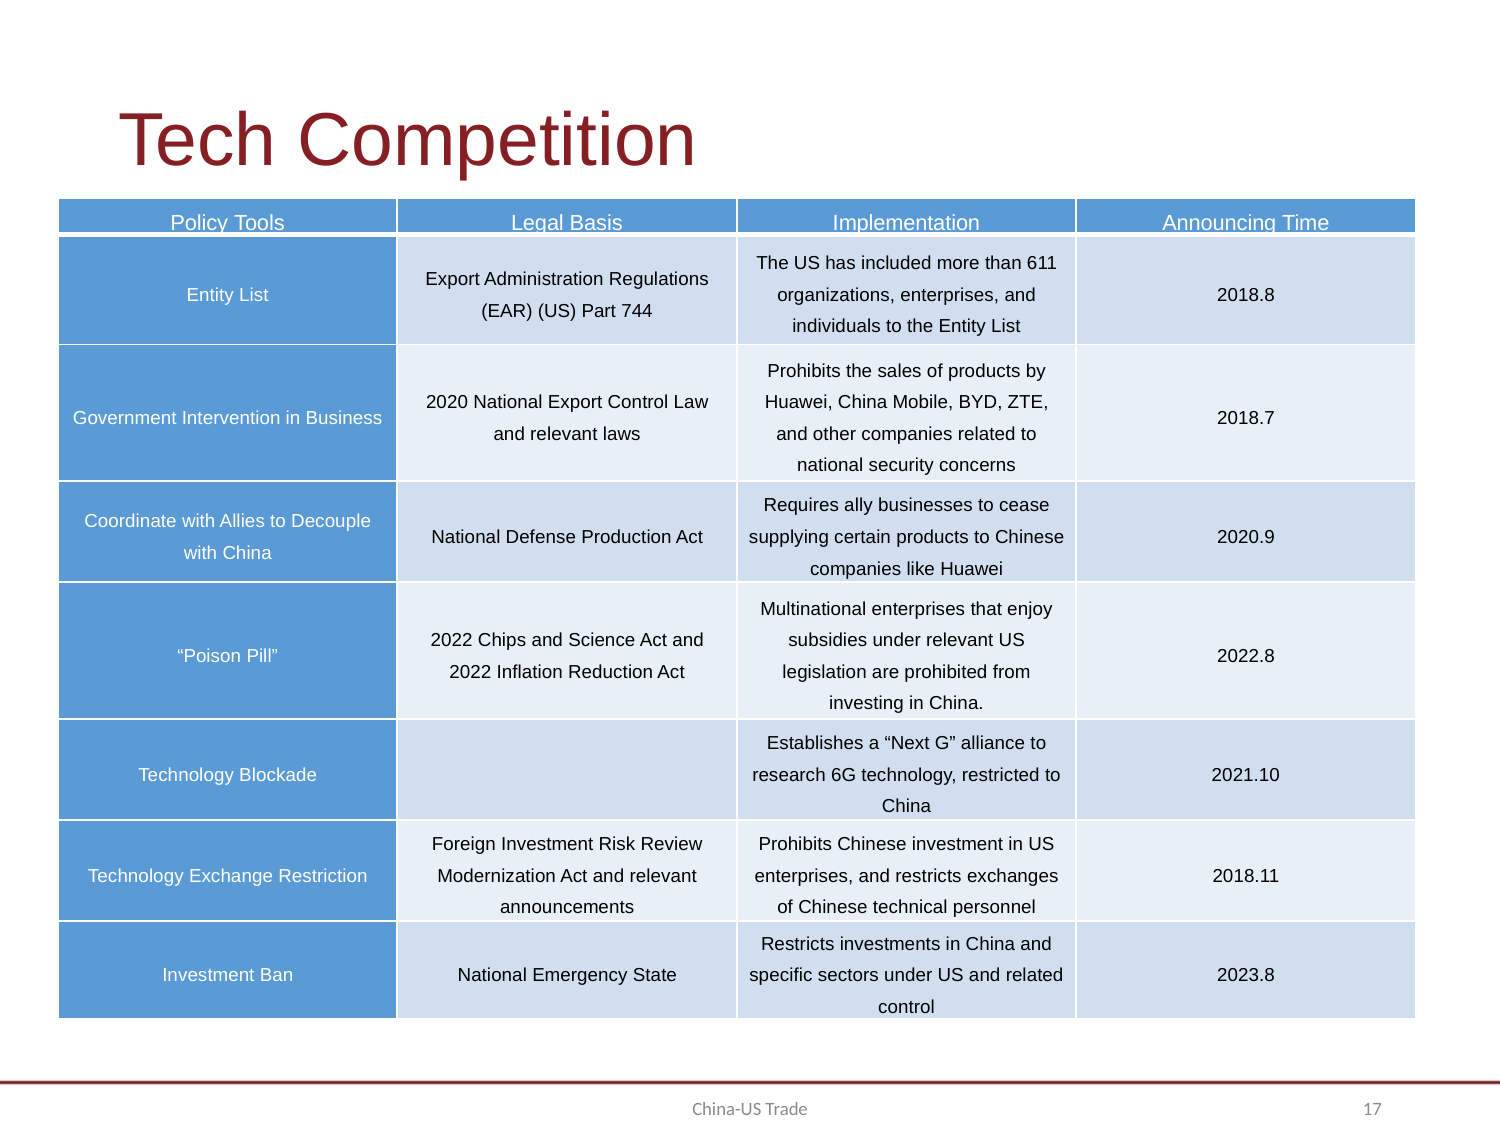

# Tech Competition
| Policy Tools | Legal Basis | Implementation | Announcing Time |
| --- | --- | --- | --- |
| Entity List | Export Administration Regulations (EAR) (US) Part 744 | The US has included more than 611 organizations, enterprises, and individuals to the Entity List | 2018.8 |
| Government Intervention in Business | 2020 National Export Control Law and relevant laws | Prohibits the sales of products by Huawei, China Mobile, BYD, ZTE, and other companies related to national security concerns | 2018.7 |
| Coordinate with Allies to Decouple with China | National Defense Production Act | Requires ally businesses to cease supplying certain products to Chinese companies like Huawei | 2020.9 |
| “Poison Pill” | 2022 Chips and Science Act and 2022 Inflation Reduction Act | Multinational enterprises that enjoy subsidies under relevant US legislation are prohibited from investing in China. | 2022.8 |
| Technology Blockade |  | Establishes a “Next G” alliance to research 6G technology, restricted to China | 2021.10 |
| Technology Exchange Restriction | Foreign Investment Risk Review Modernization Act and relevant announcements | Prohibits Chinese investment in US enterprises, and restricts exchanges of Chinese technical personnel | 2018.11 |
| Investment Ban | National Emergency State | Restricts investments in China and specific sectors under US and related control | 2023.8 |
17
China-US Trade